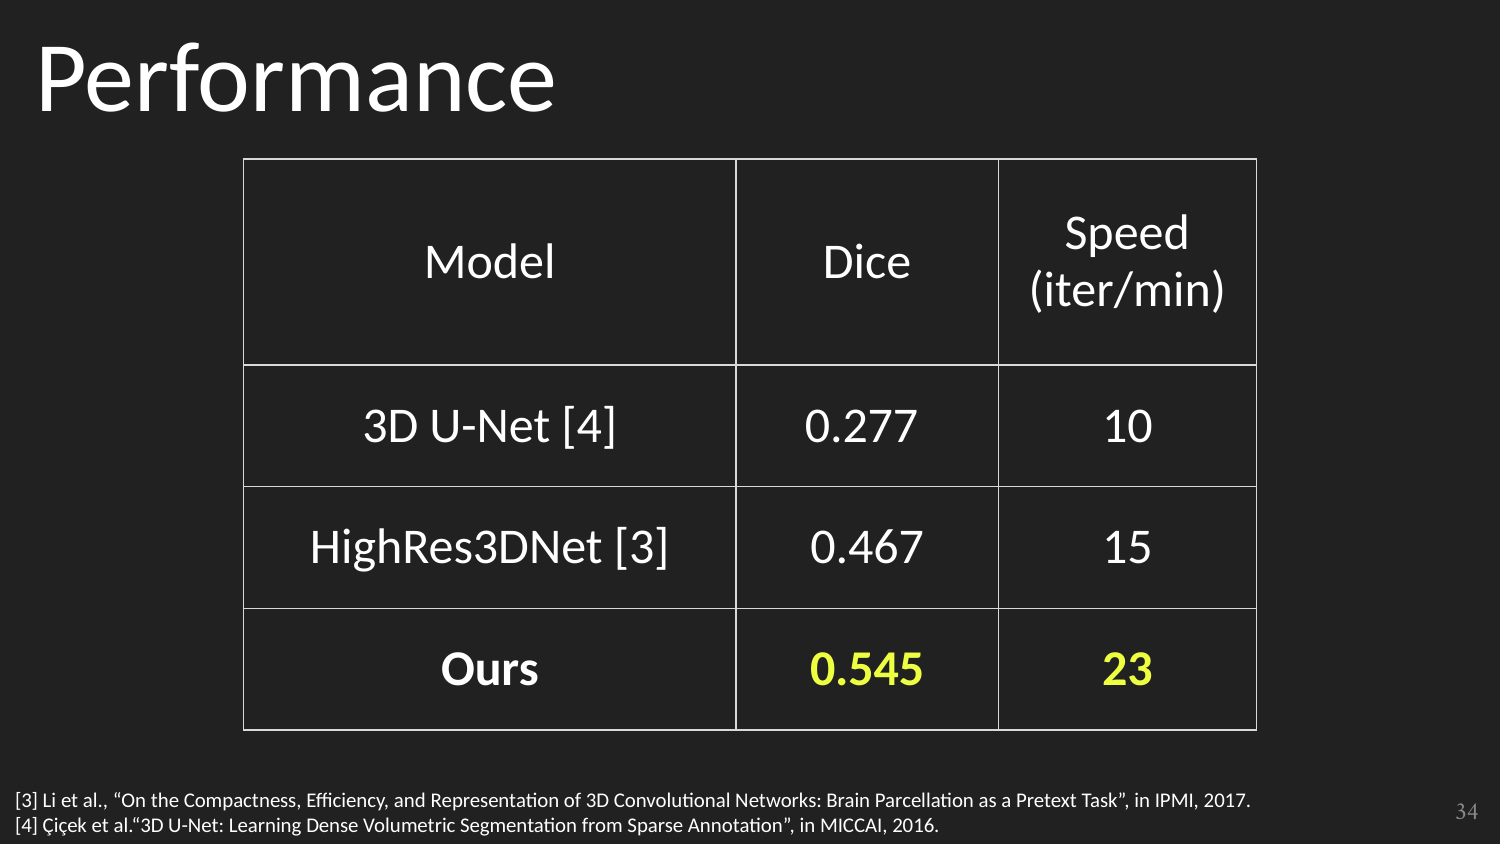

# Performance
| Model | Dice | Speed (iter/min) |
| --- | --- | --- |
| 3D U-Net [4] | 0.277 | 10 |
| HighRes3DNet [3] | 0.467 | 15 |
| --- | --- | --- |
| Ours | 0.545 | 23 |
| --- | --- | --- |
[3] Li et al., “On the Compactness, Efficiency, and Representation of 3D Convolutional Networks: Brain Parcellation as a Pretext Task”, in IPMI, 2017.
[4] Çiçek et al.“3D U-Net: Learning Dense Volumetric Segmentation from Sparse Annotation”, in MICCAI, 2016.

34